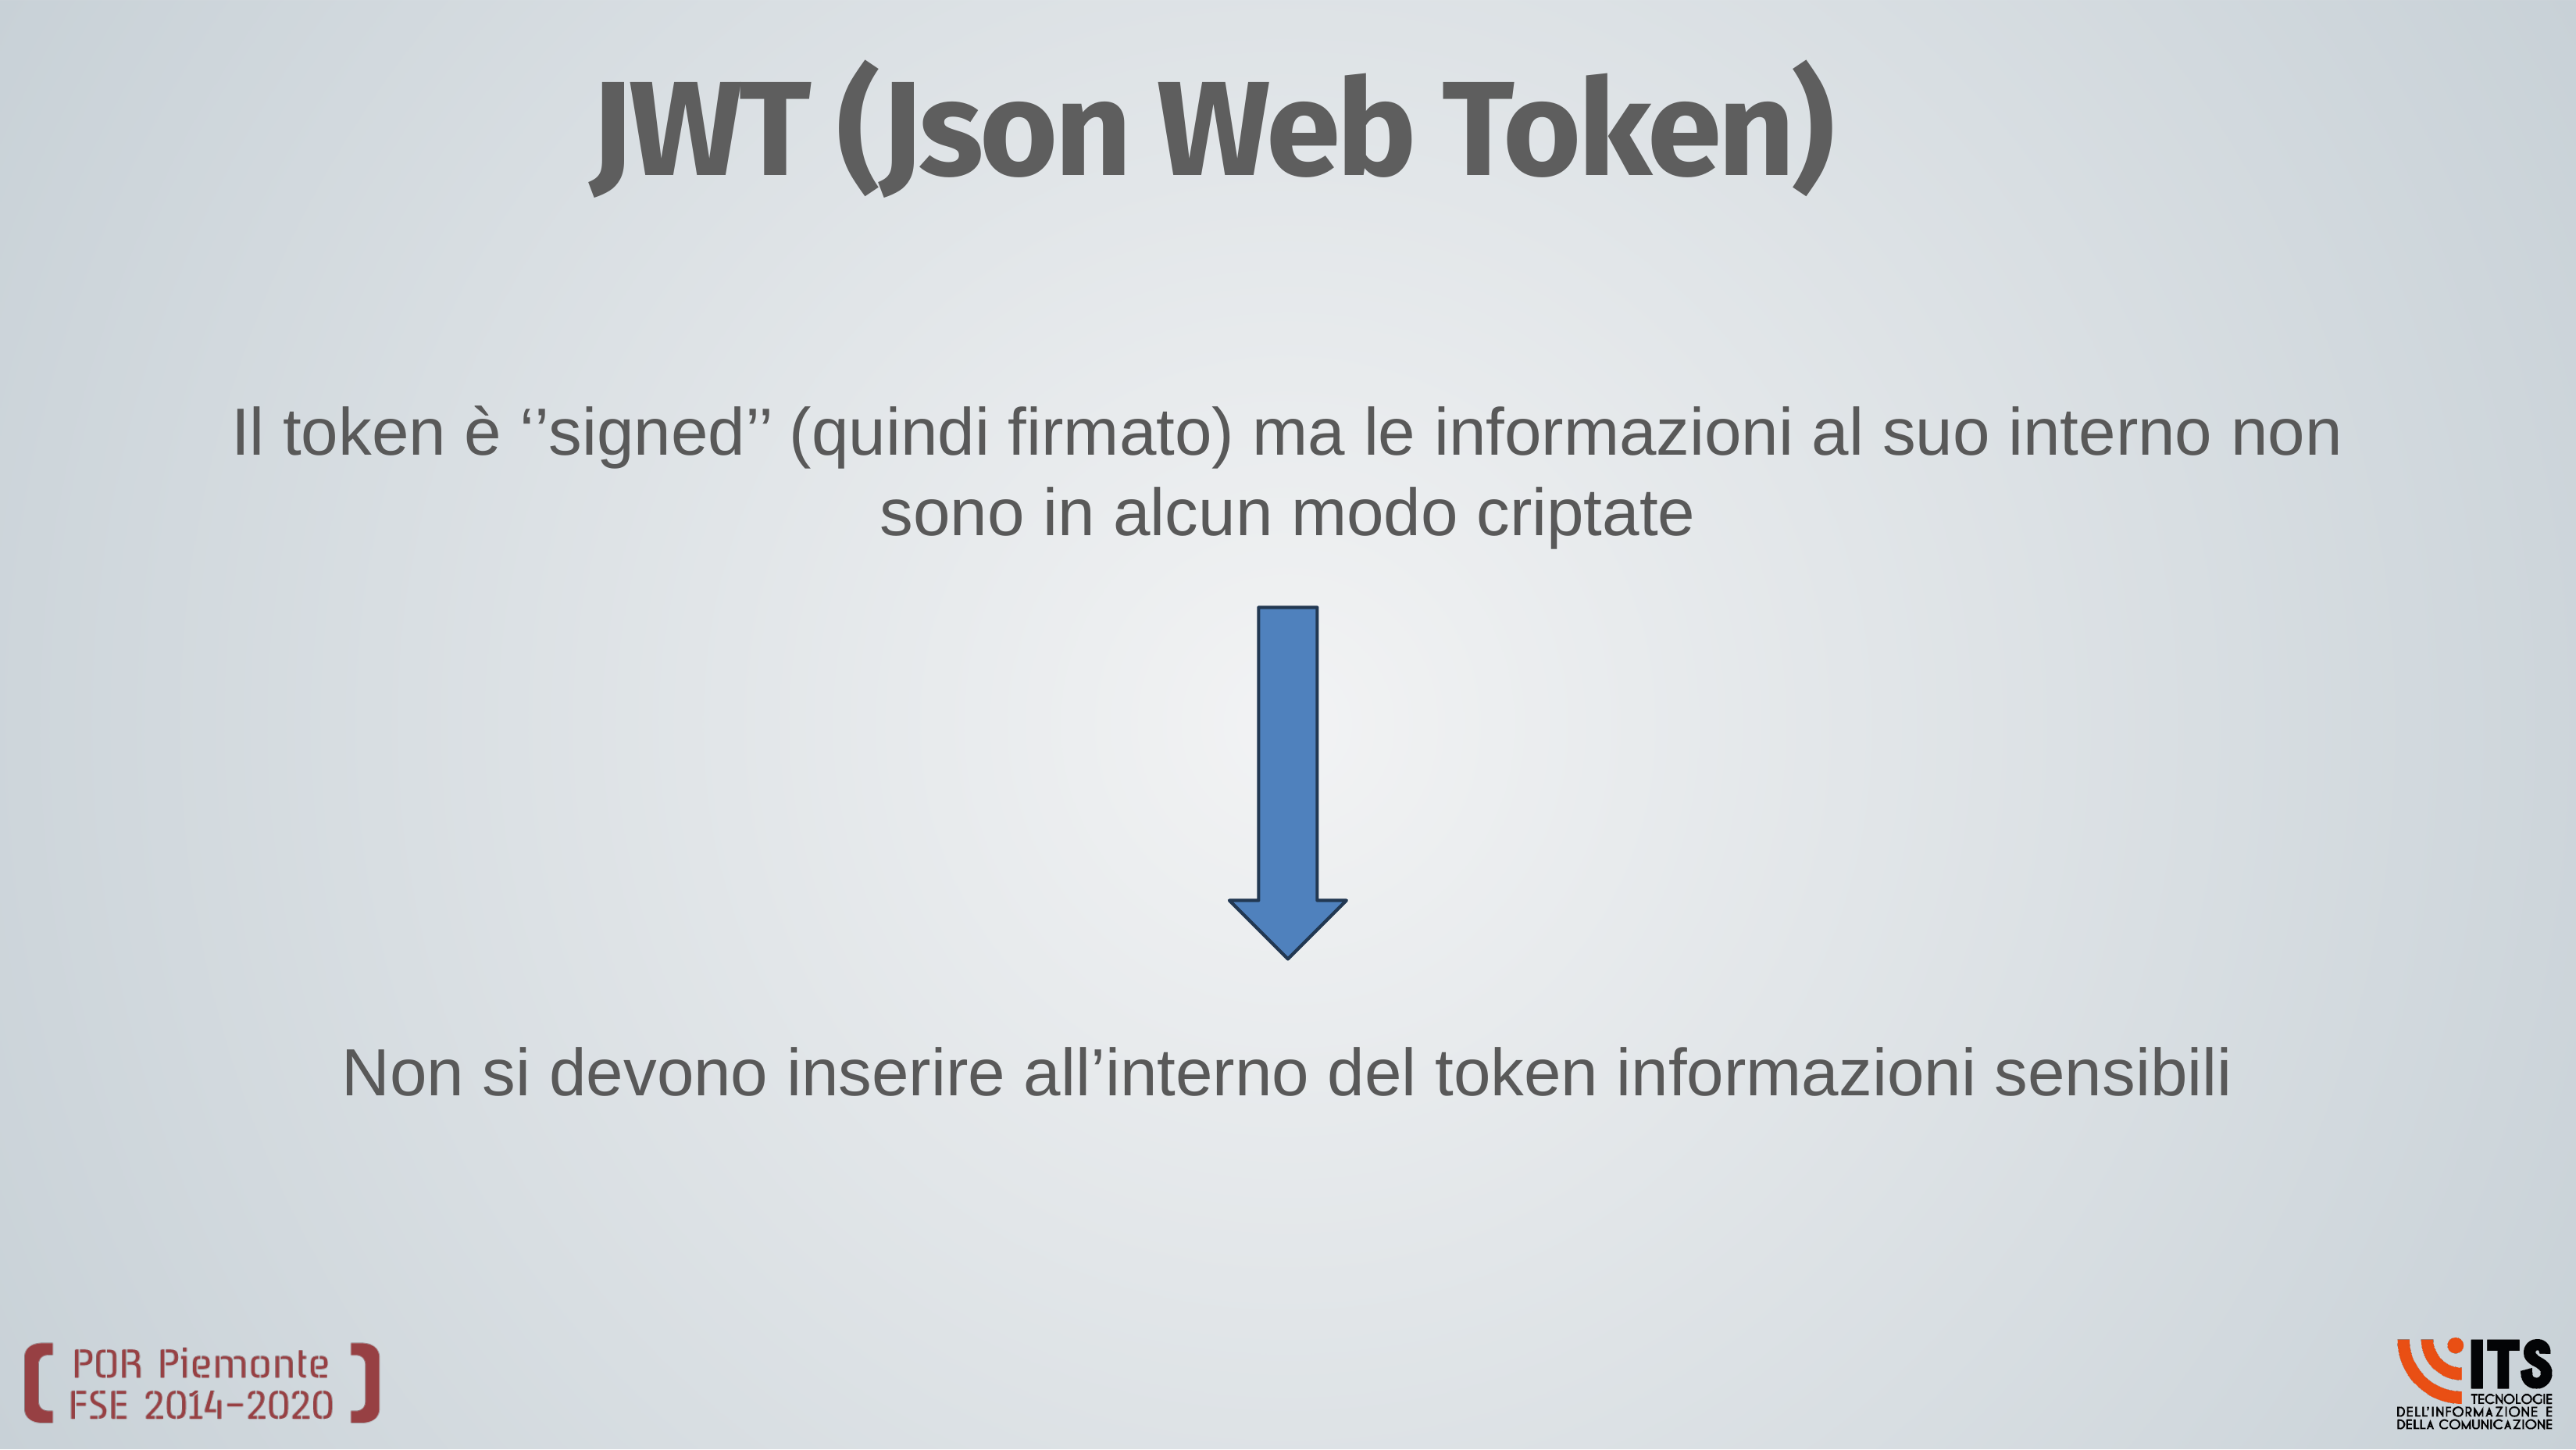

# JWT (Json Web Token)
Il token è ‘’signed’’ (quindi firmato) ma le informazioni al suo interno non sono in alcun modo criptate

Non si devono inserire all’interno del token informazioni sensibili